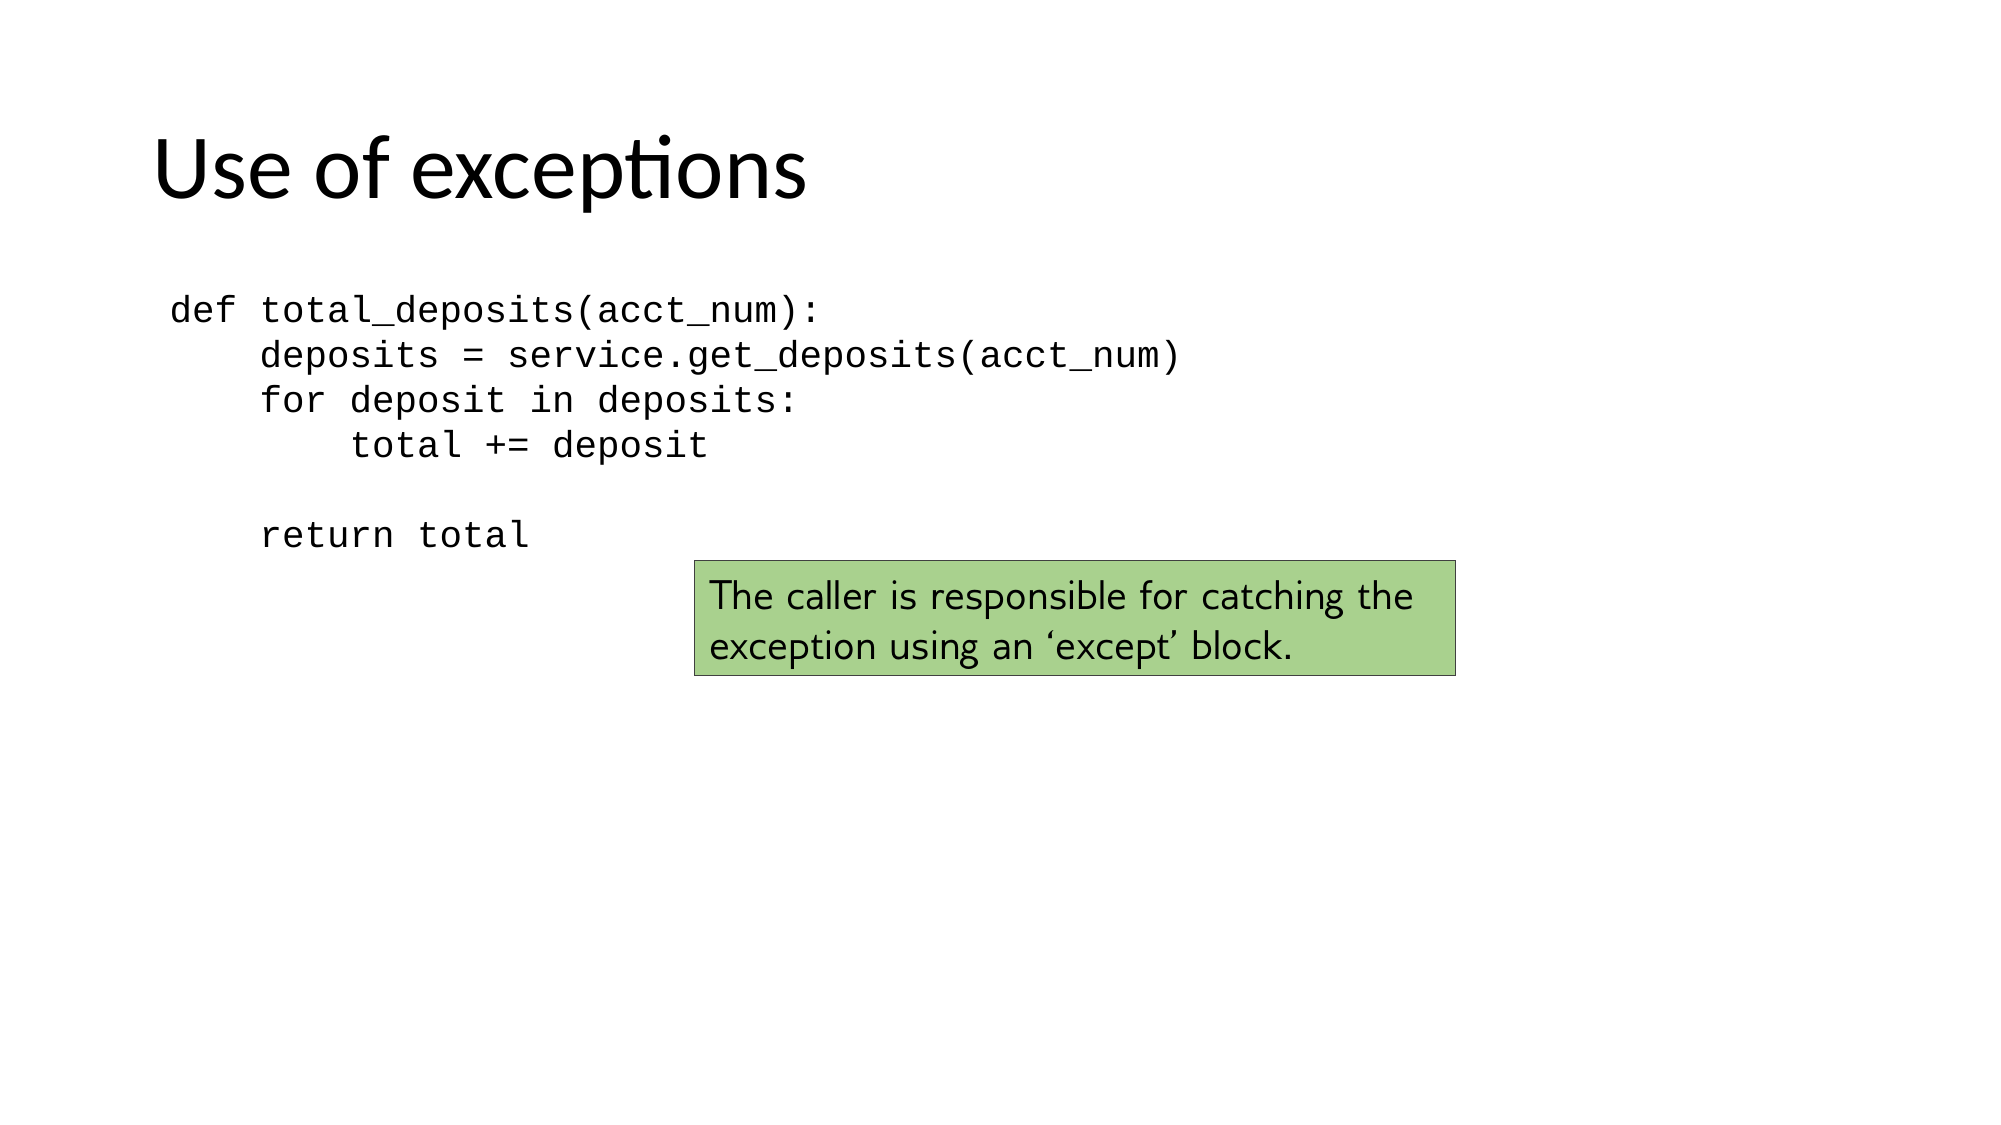

# Use of exceptions
def total_deposits(acct_num):
    deposits = service.get_deposits(acct_num)
    for deposit in deposits:
        total += deposit

    return total
The caller is responsible for catching the exception using an ‘except’ block.